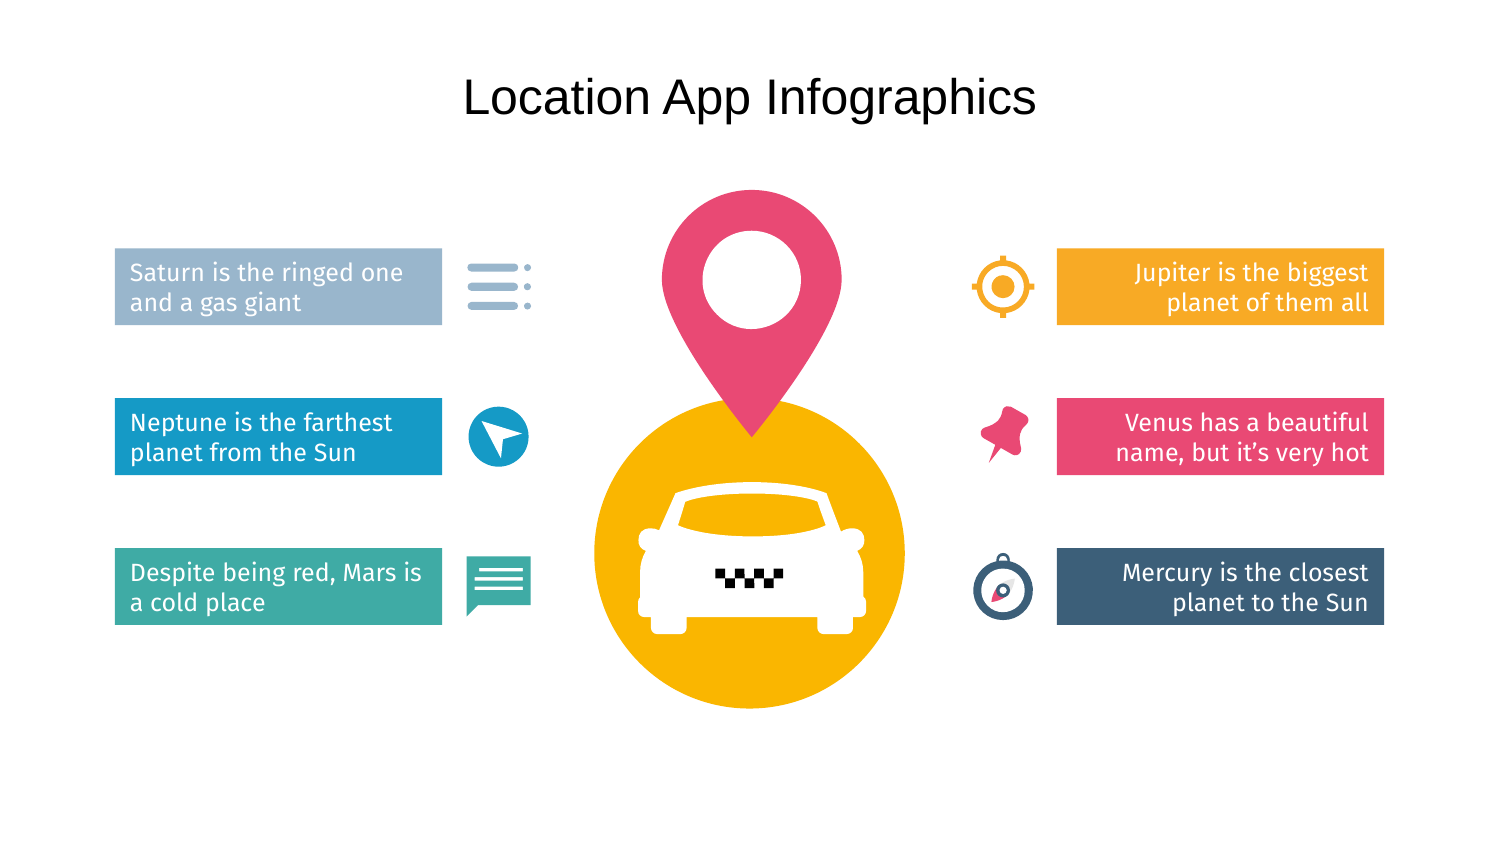

# Location App Infographics

Saturn is the ringed one and a gas giant

Jupiter is the biggest planet of them all

Neptune is the farthest planet from the Sun

Venus has a beautiful name, but it’s very hot

Despite being red, Mars is a cold place

Mercury is the closest planet to the Sun